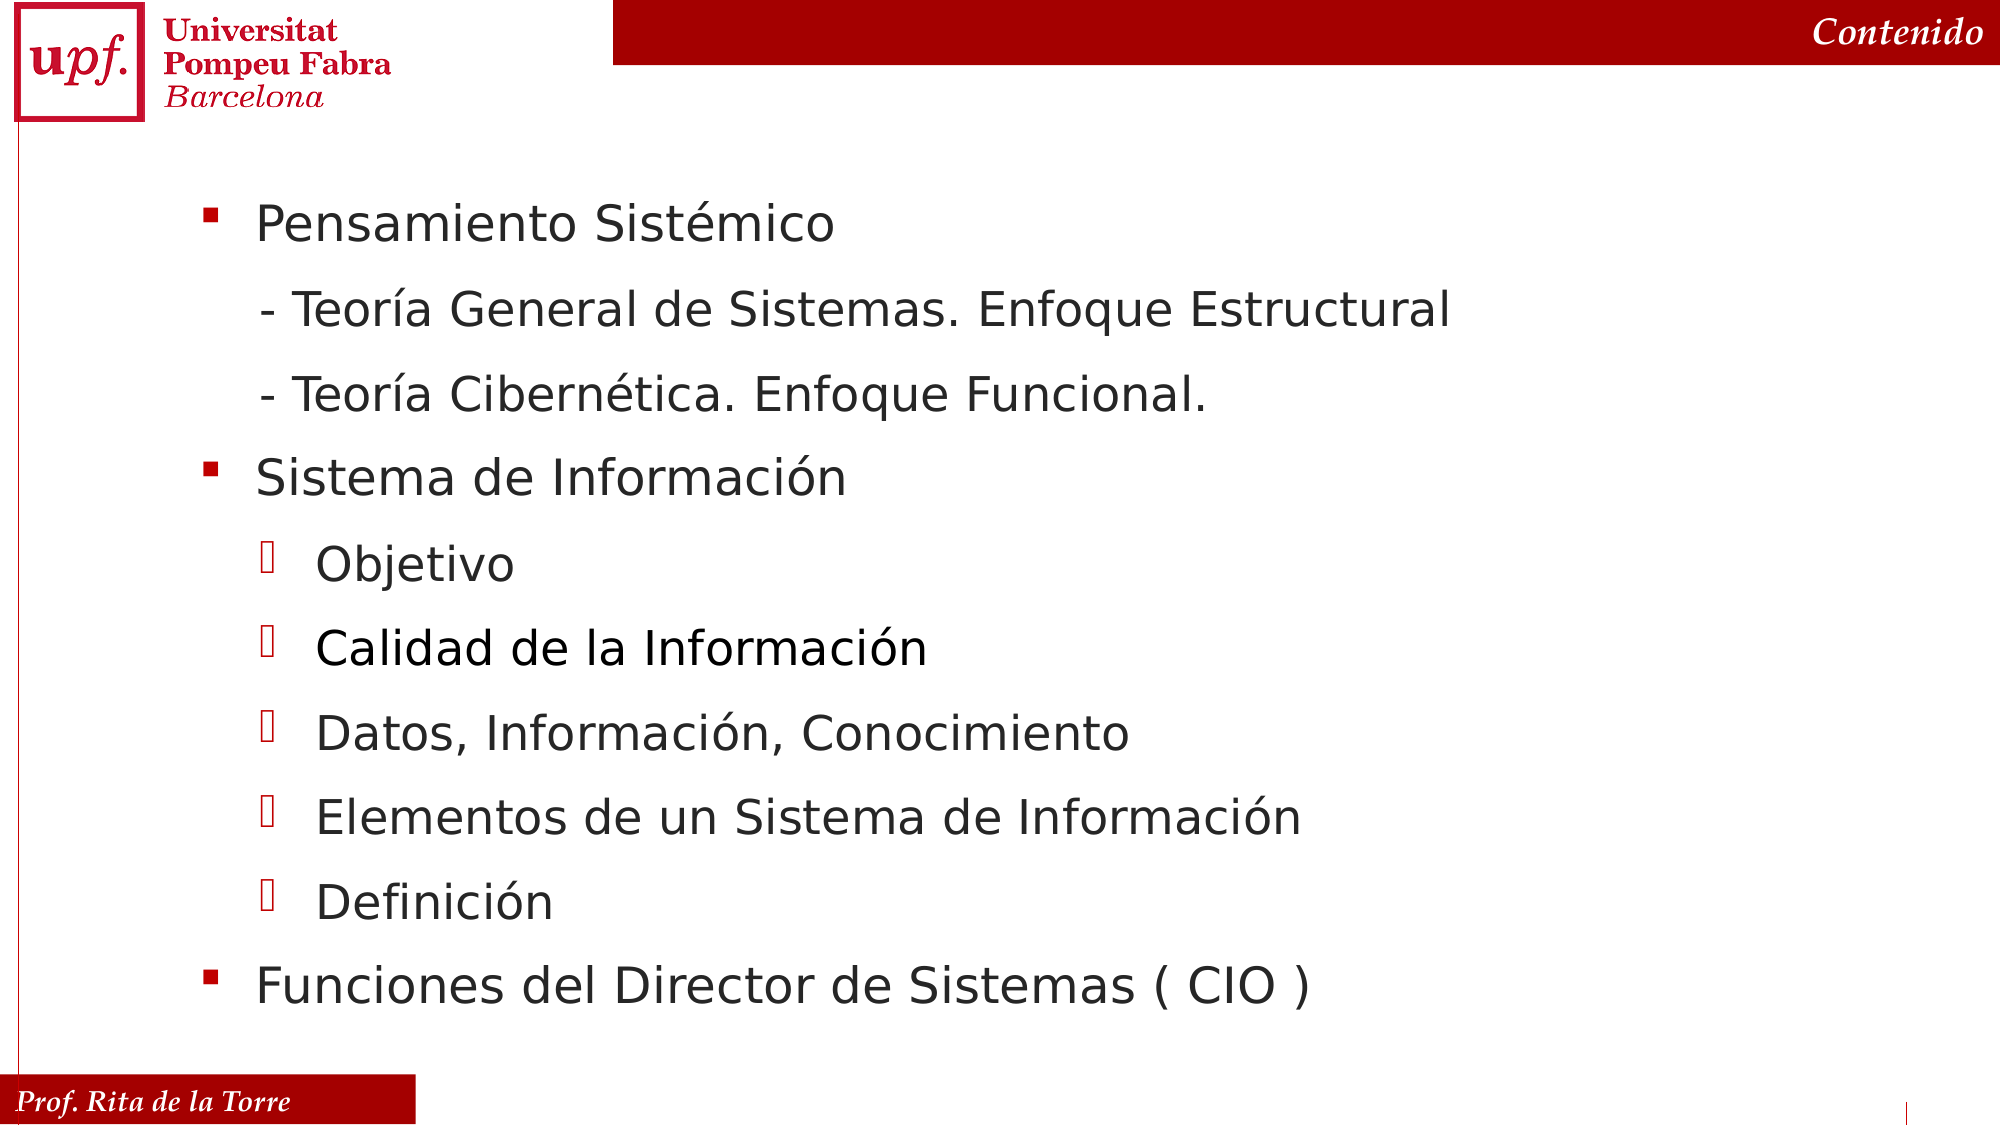

# Contenido
Pensamiento Sistémico
- Teoría General de Sistemas. Enfoque Estructural
- Teoría Cibernética. Enfoque Funcional.
Sistema de Información
Objetivo
Calidad de la Información
Datos, Información, Conocimiento
Elementos de un Sistema de Información
Definición
Funciones del Director de Sistemas ( CIO )